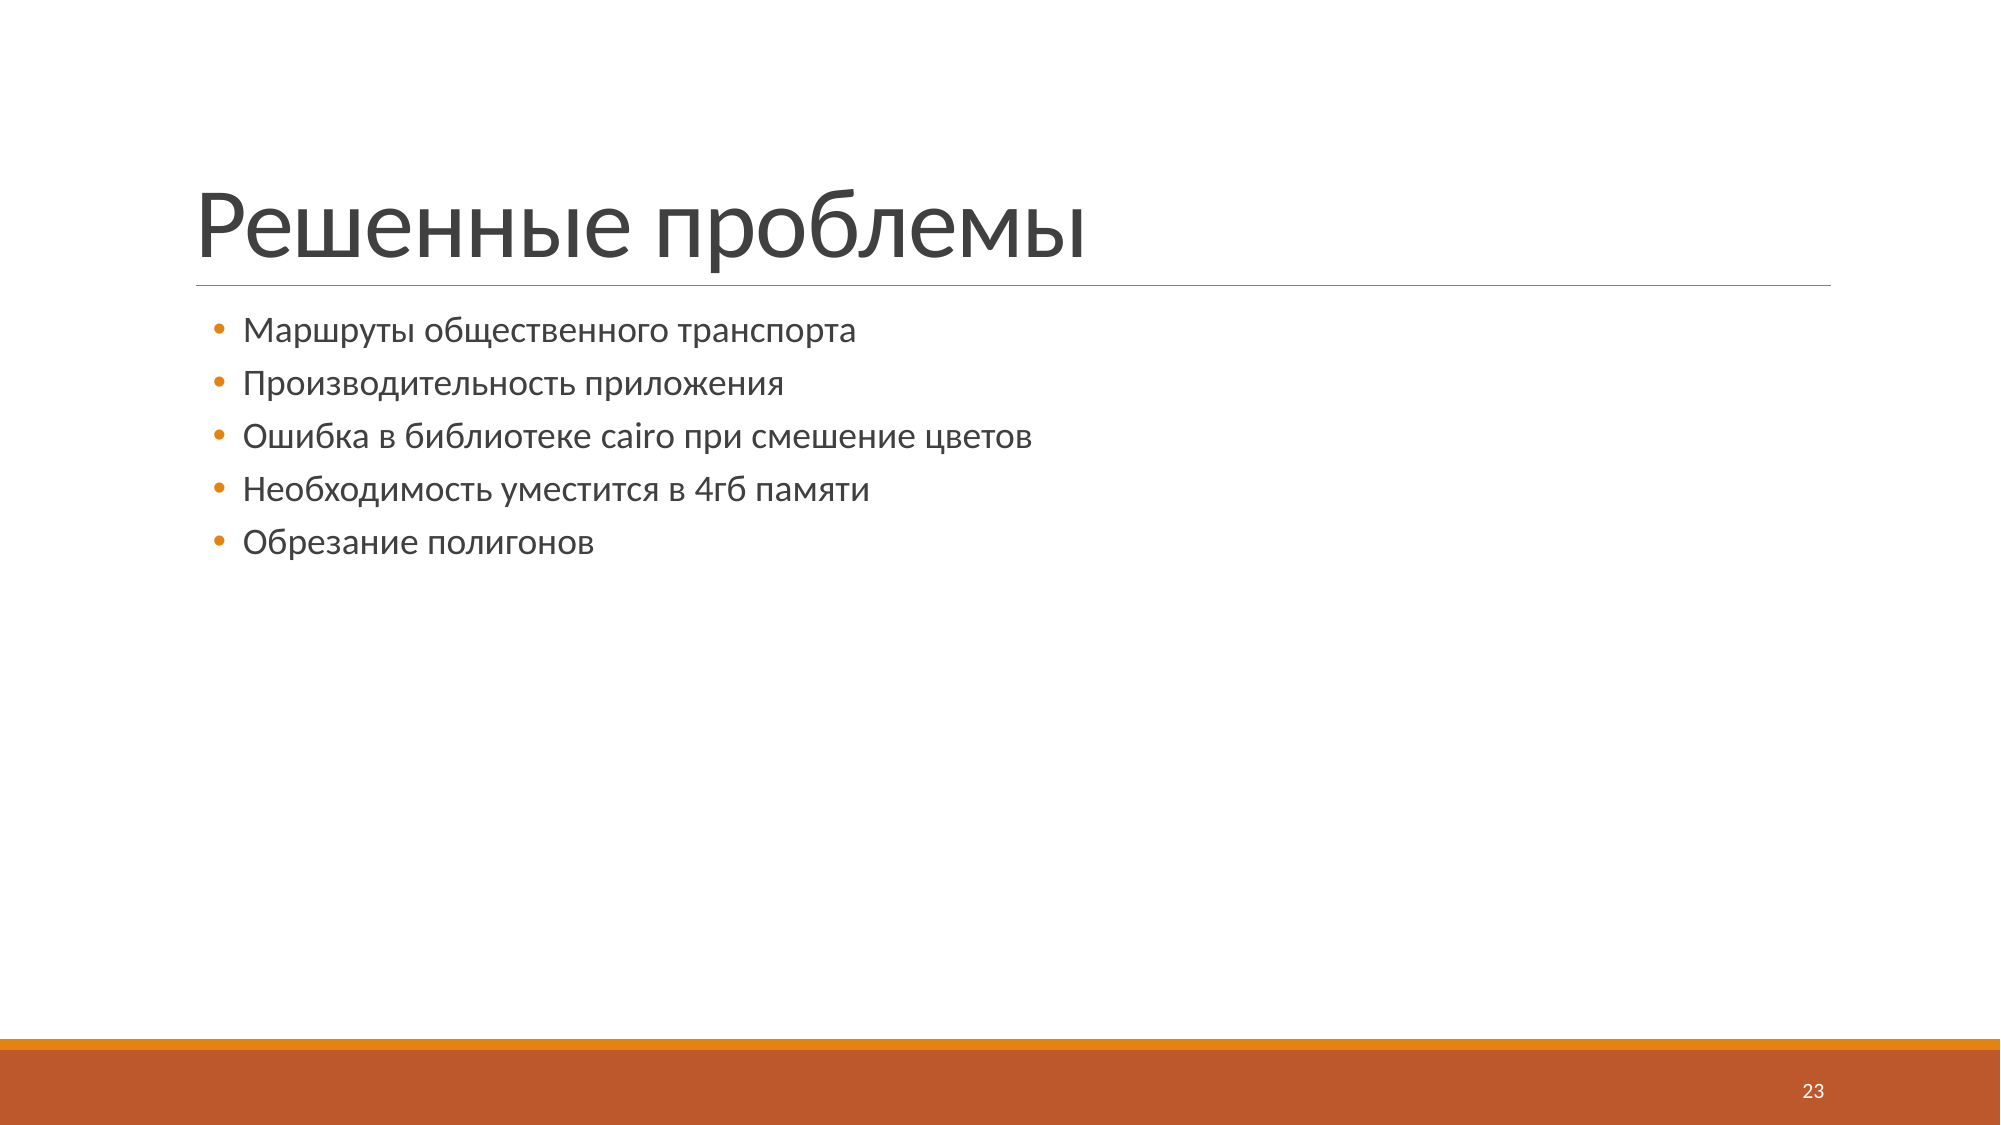

# Решенные проблемы
Маршруты общественного транспорта
Производительность приложения
Ошибка в библиотеке cairo при смешение цветов
Необходимость уместится в 4гб памяти
Обрезание полигонов

23